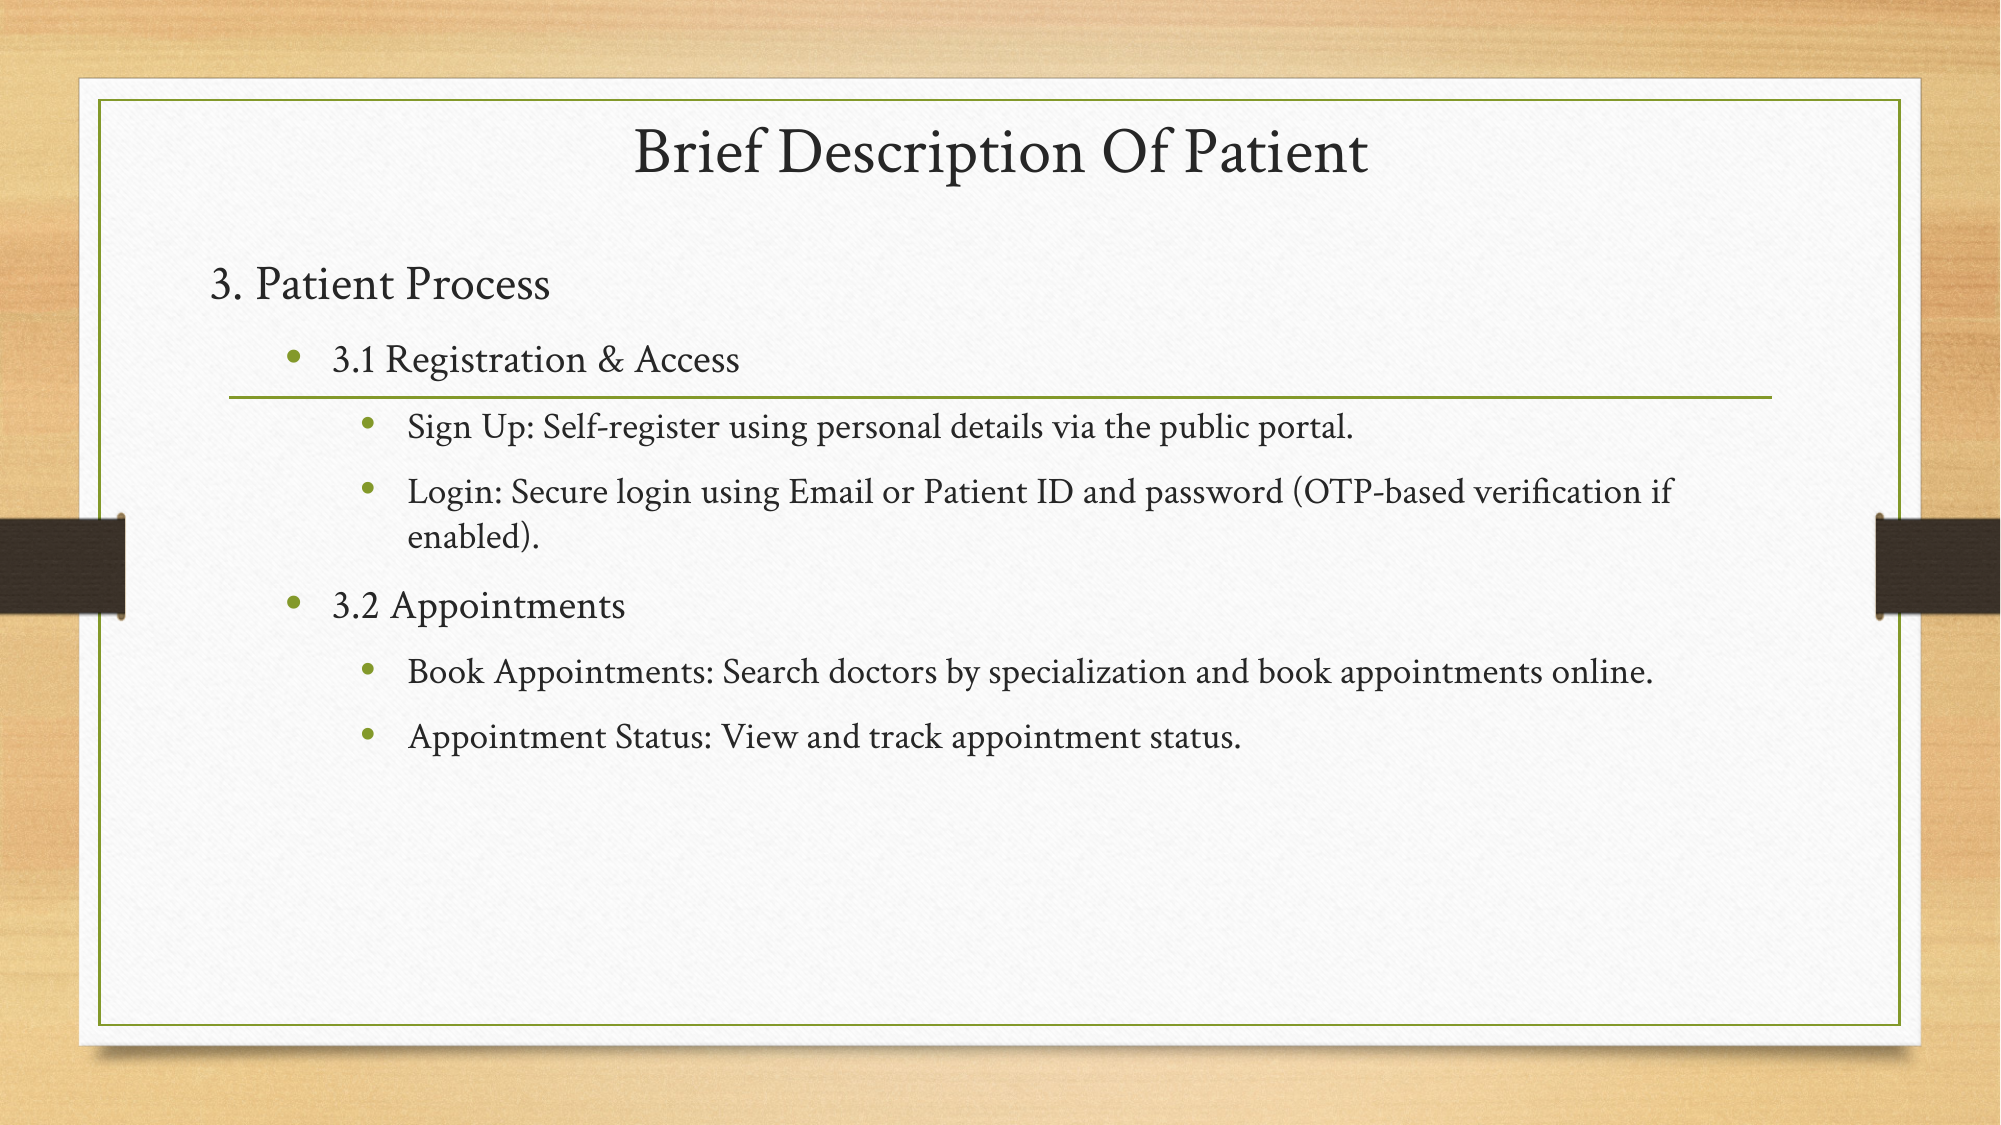

# Brief Description Of Patient
3. Patient Process
3.1 Registration & Access
Sign Up: Self‑register using personal details via the public portal.
Login: Secure login using Email or Patient ID and password (OTP‑based verification if enabled).
3.2 Appointments
Book Appointments: Search doctors by specialization and book appointments online.
Appointment Status: View and track appointment status.